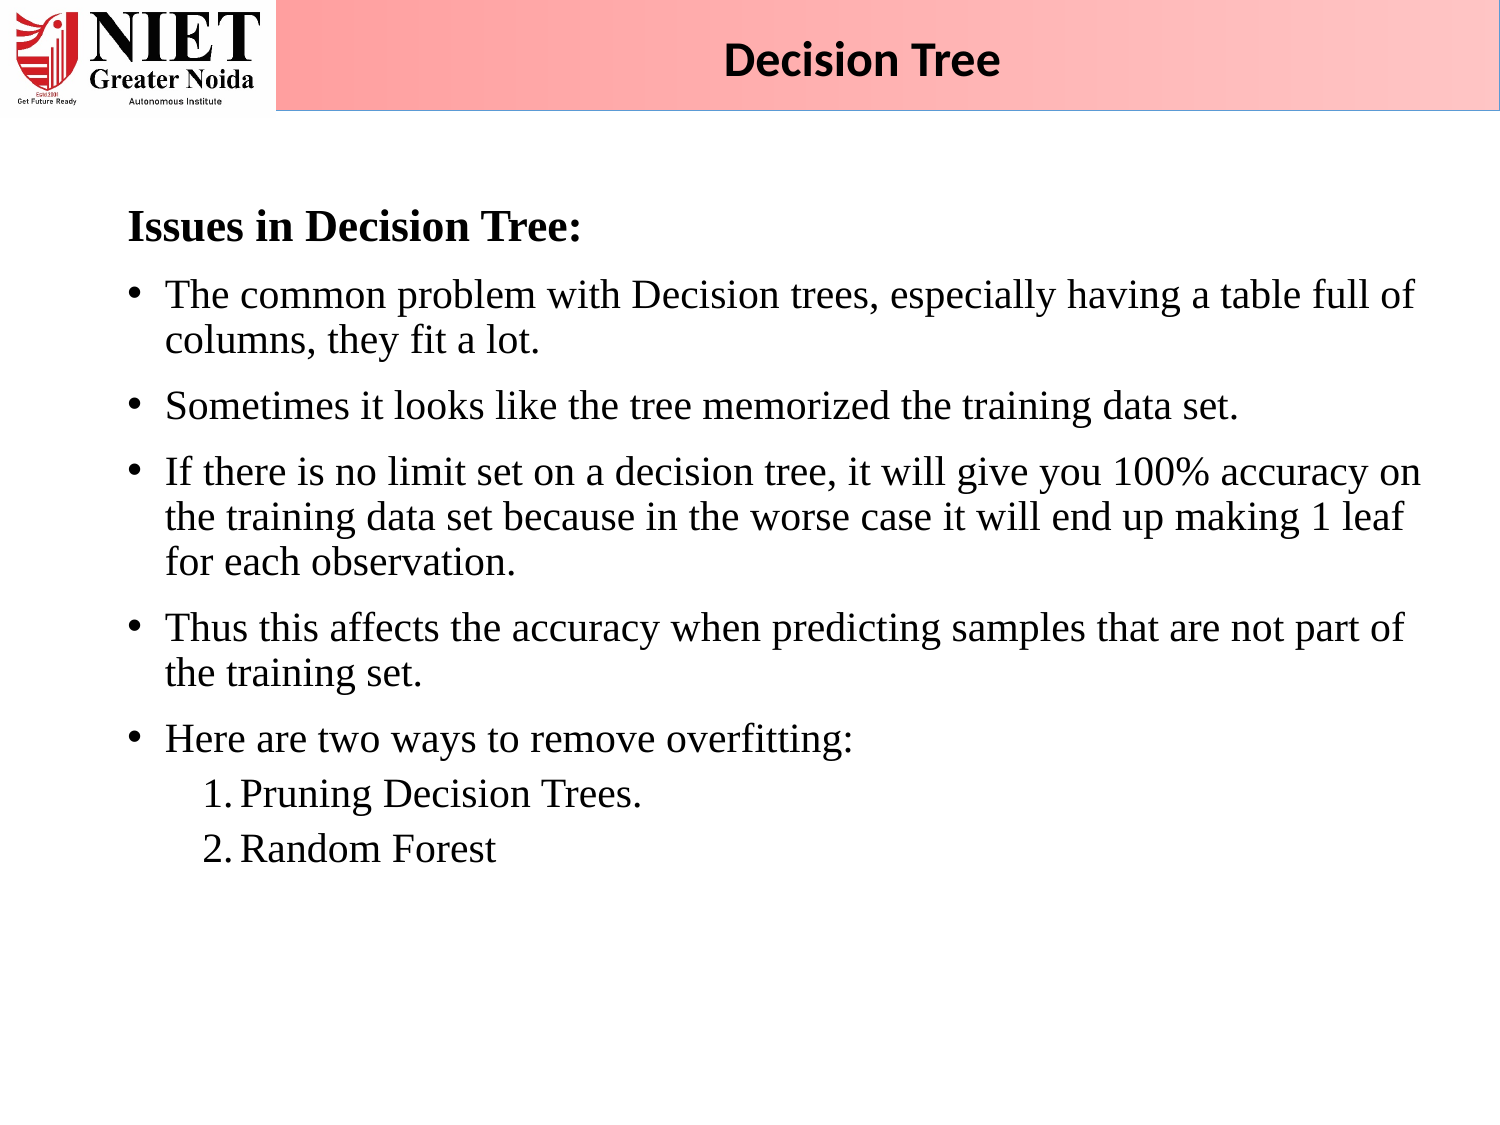

Decision Tree
Issues in Decision Tree:
The common problem with Decision trees, especially having a table full of columns, they fit a lot.
Sometimes it looks like the tree memorized the training data set.
If there is no limit set on a decision tree, it will give you 100% accuracy on the training data set because in the worse case it will end up making 1 leaf for each observation.
Thus this affects the accuracy when predicting samples that are not part of the training set.
Here are two ways to remove overfitting:
Pruning Decision Trees.
Random Forest